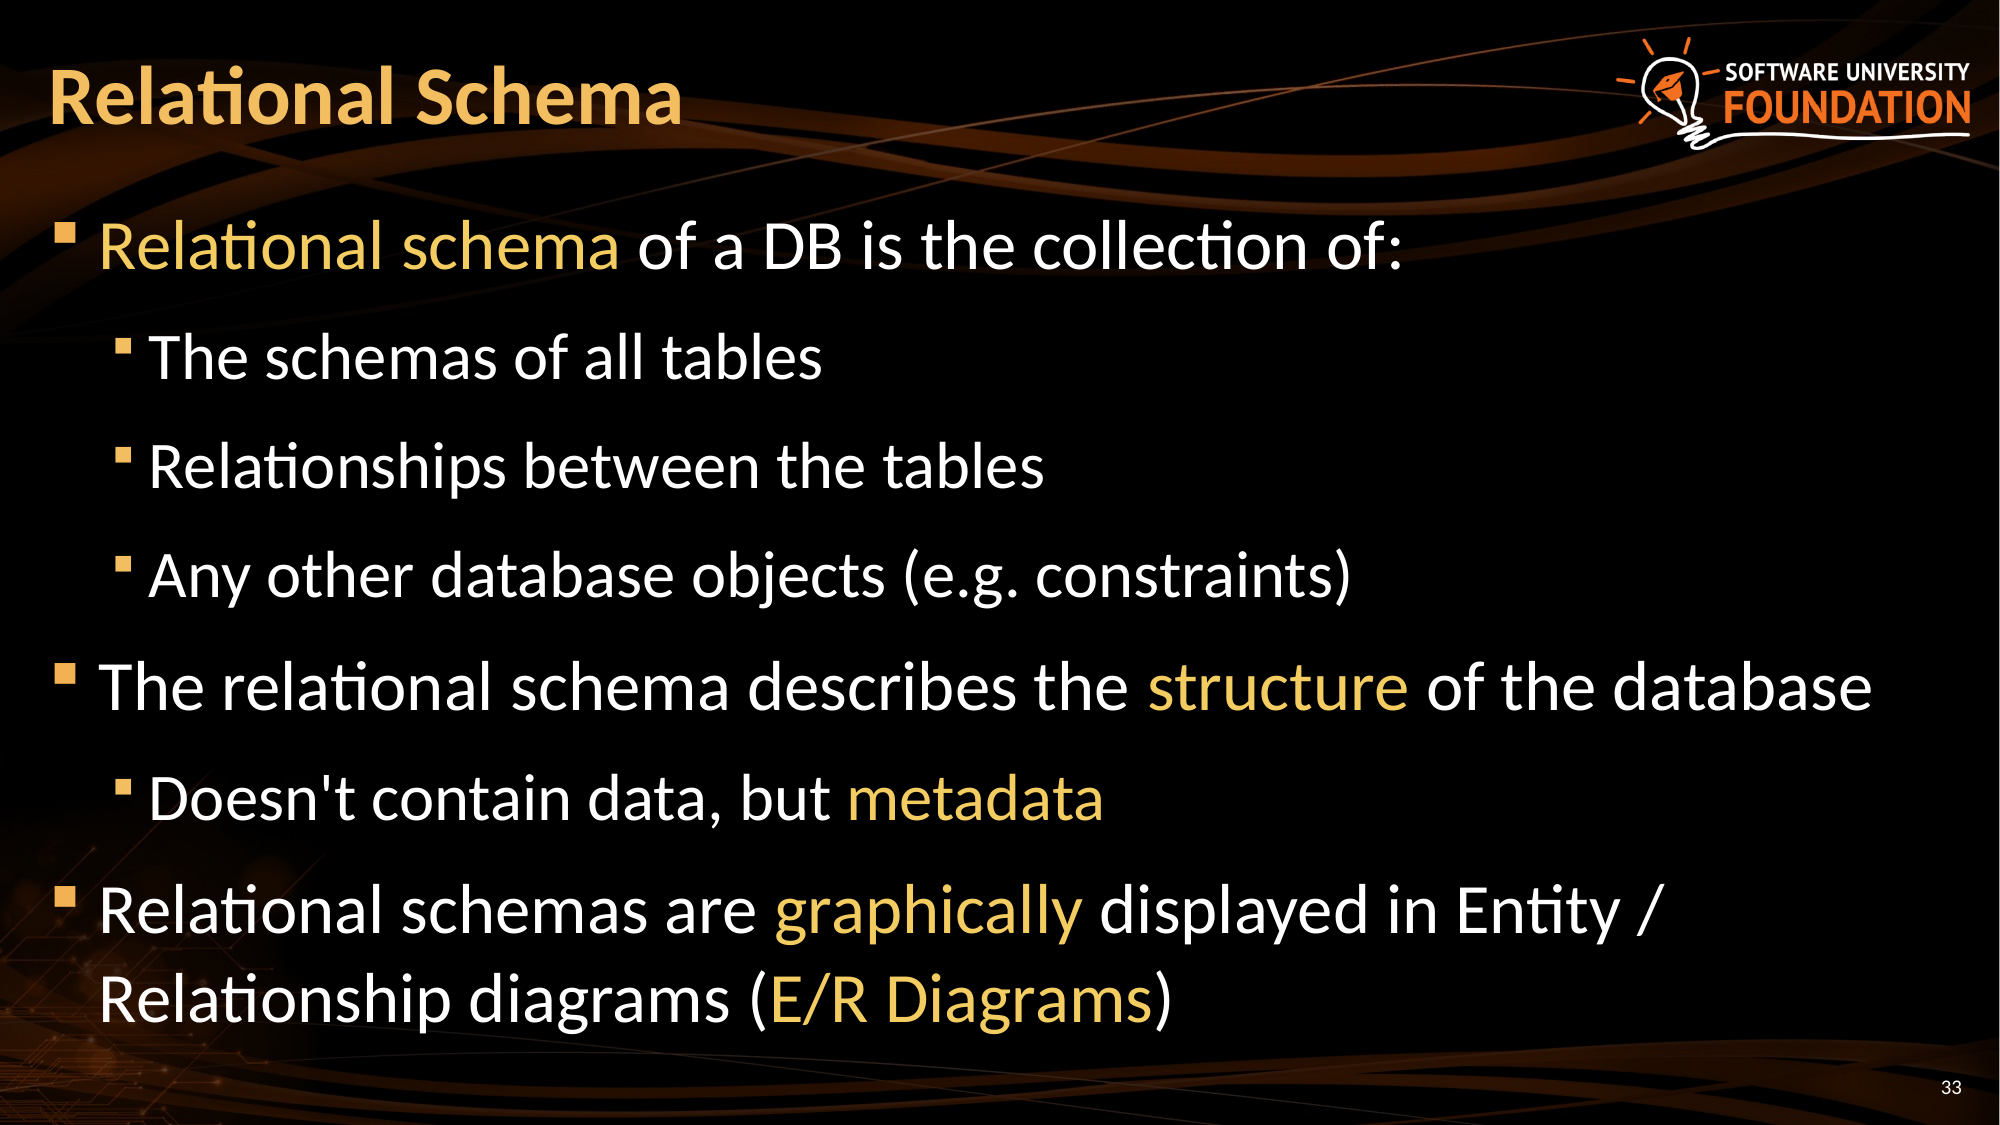

# Relational Schema
Relational schema of a DB is the collection of:
The schemas of all tables
Relationships between the tables
Any other database objects (e.g. constraints)
The relational schema describes the structure of the database
Doesn't contain data, but metadata
Relational schemas are graphically displayed in Entity / Relationship diagrams (E/R Diagrams)
33